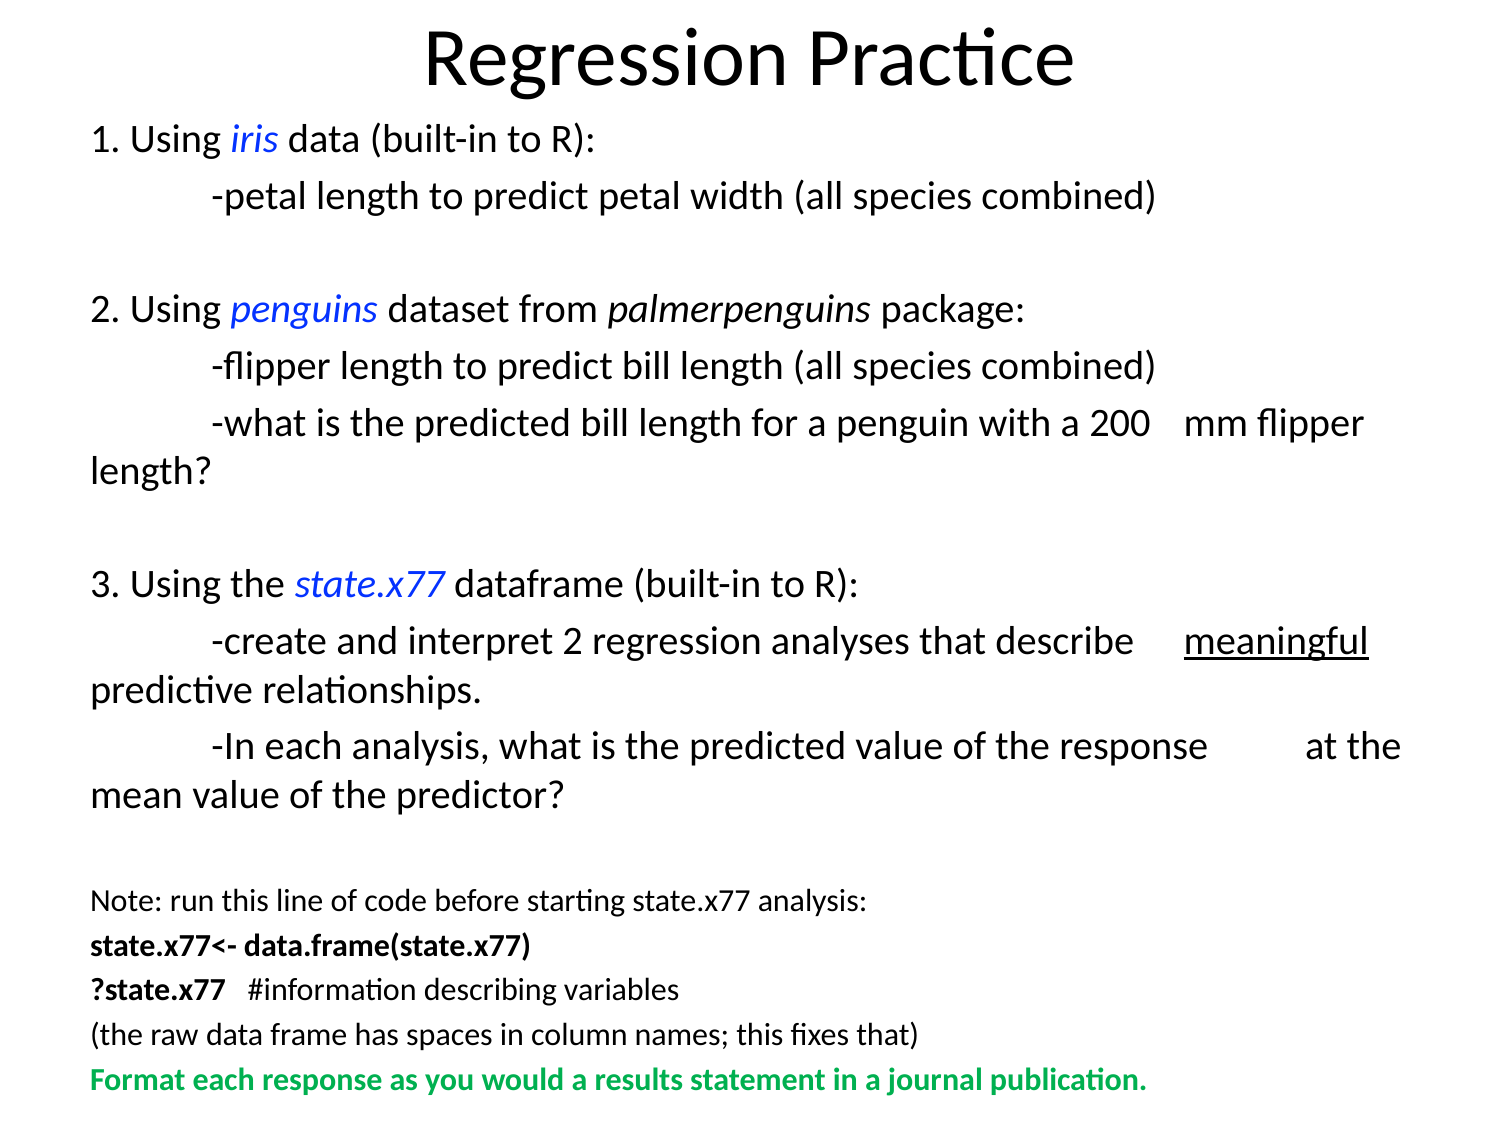

# Regression Practice
1. Using iris data (built-in to R):
	-petal length to predict petal width (all species combined)

2. Using penguins dataset from palmerpenguins package:
	-flipper length to predict bill length (all species combined)
	-what is the predicted bill length for a penguin with a 200 	mm flipper length?

3. Using the state.x77 dataframe (built-in to R):
	-create and interpret 2 regression analyses that describe 	meaningful predictive relationships.
 	-In each analysis, what is the predicted value of the response 	at the mean value of the predictor?

Note: run this line of code before starting state.x77 analysis:
state.x77<- data.frame(state.x77)
?state.x77   #information describing variables
(the raw data frame has spaces in column names; this fixes that)
Format each response as you would a results statement in a journal publication.